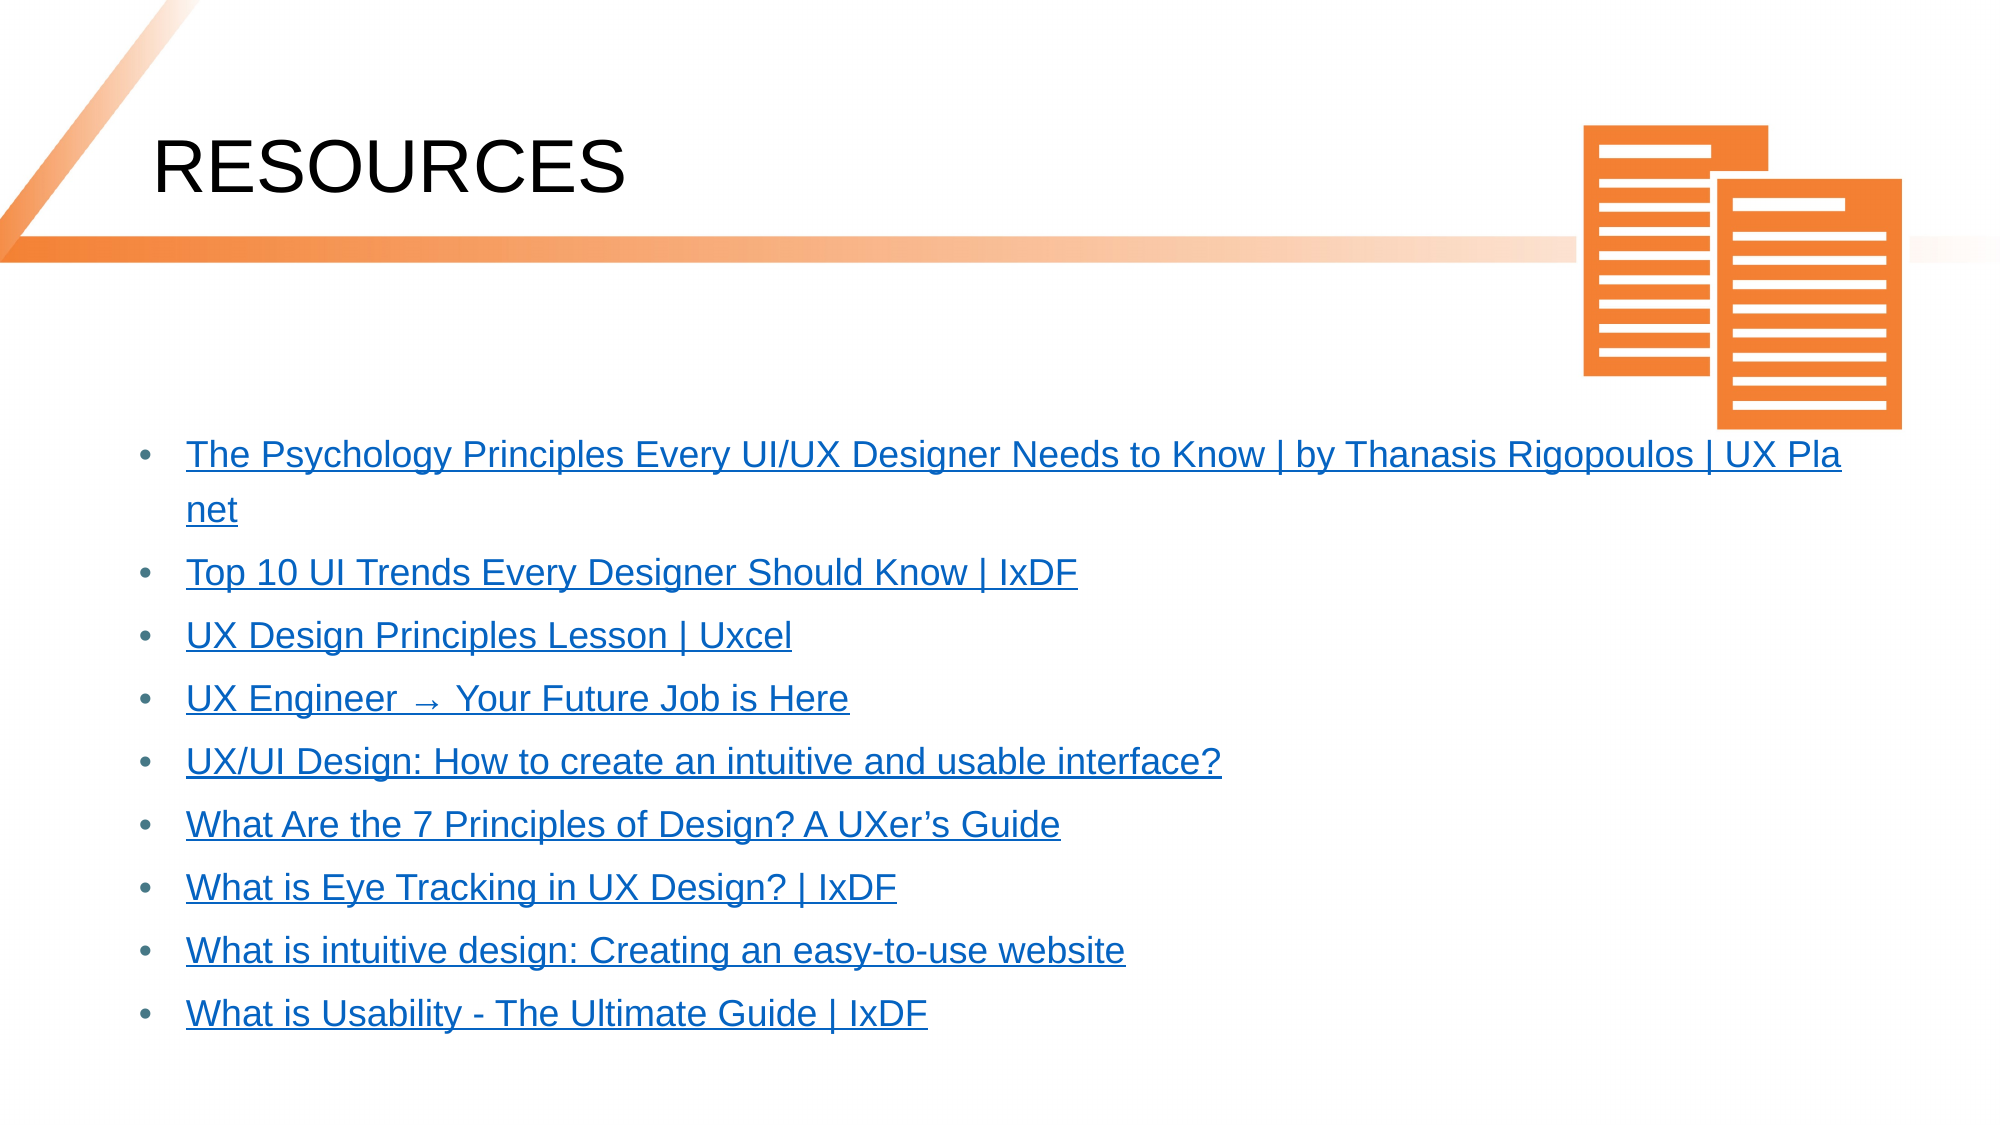

# RESOURCES
| The Psychology Principles Every UI/UX Designer Needs to Know | by Thanasis Rigopoulos | UX Planet Top 10 UI Trends Every Designer Should Know | IxDF UX Design Principles Lesson | Uxcel UX Engineer → Your Future Job is Here UX/UI Design: How to create an intuitive and usable interface? What Are the 7 Principles of Design? A UXer’s Guide What is Eye Tracking in UX Design? | IxDF What is intuitive design: Creating an easy-to-use website What is Usability - The Ultimate Guide | IxDF |
| --- |